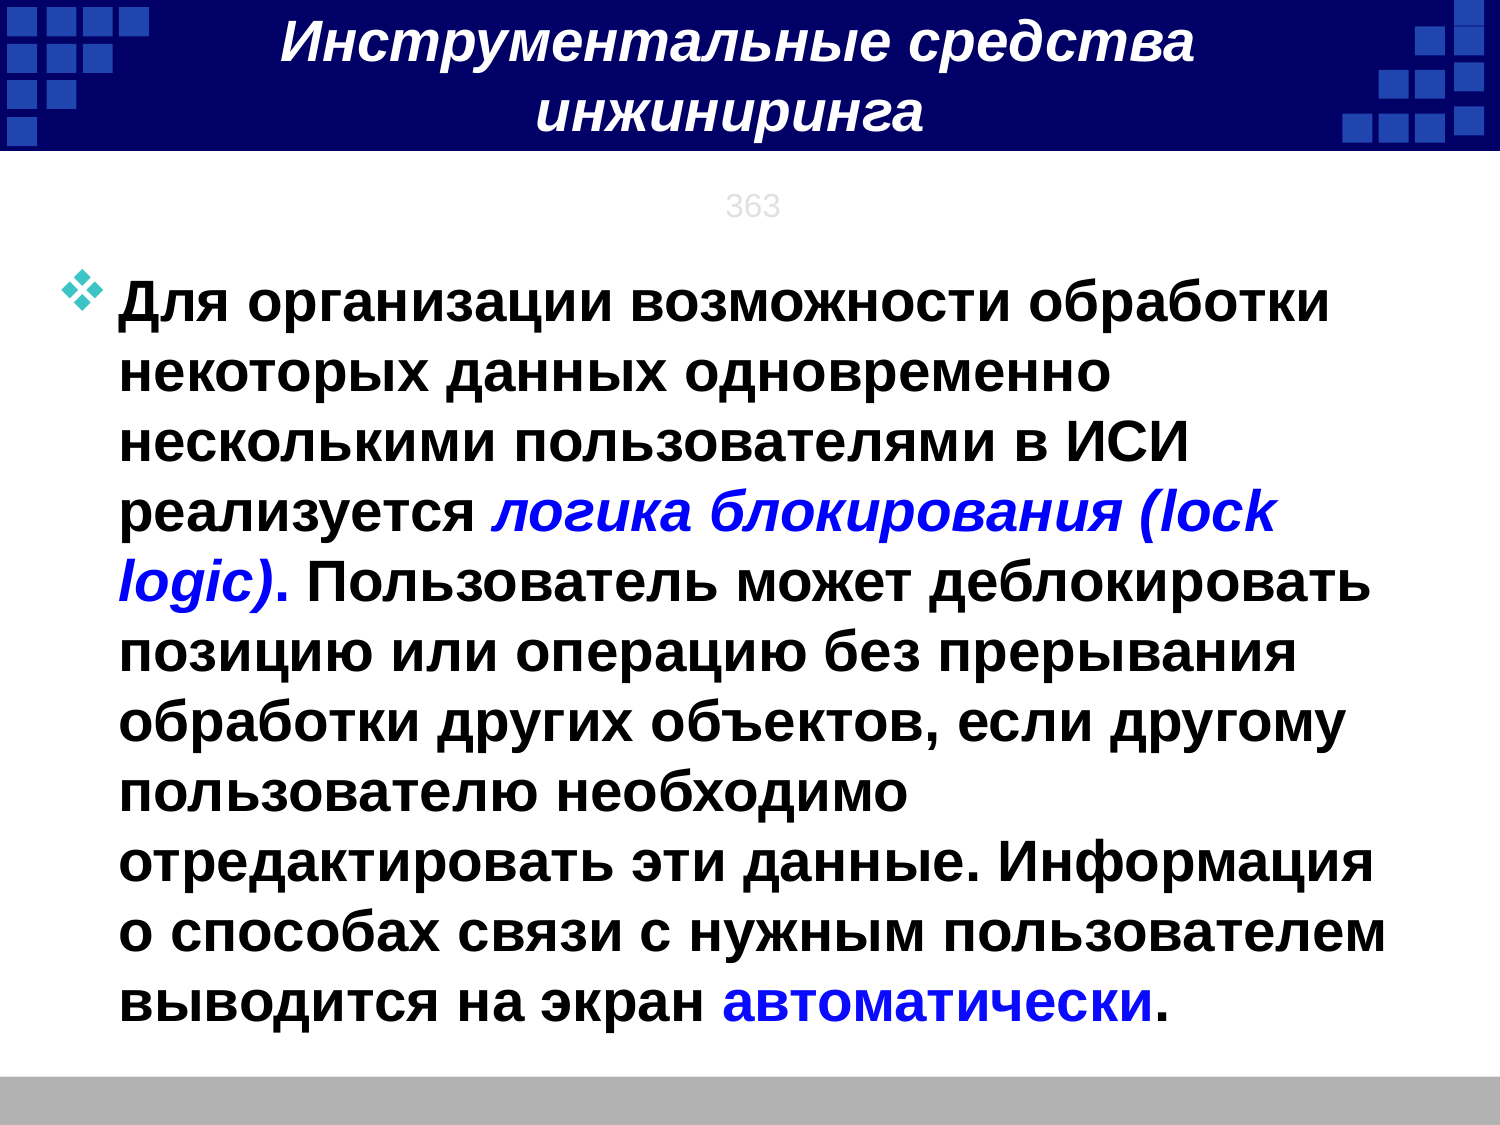

Инструментальные средства инжиниринга
363
Для организации возможности обработки некоторых данных одновременно несколькими пользователями в ИСИ реализуется логика блокирования (lock logic). Пользователь может деблокировать позицию или операцию без прерывания обработки других объектов, если другому пользователю необходимо отредактировать эти данные. Информация о способах связи с нужным пользователем выводится на экран автоматически.